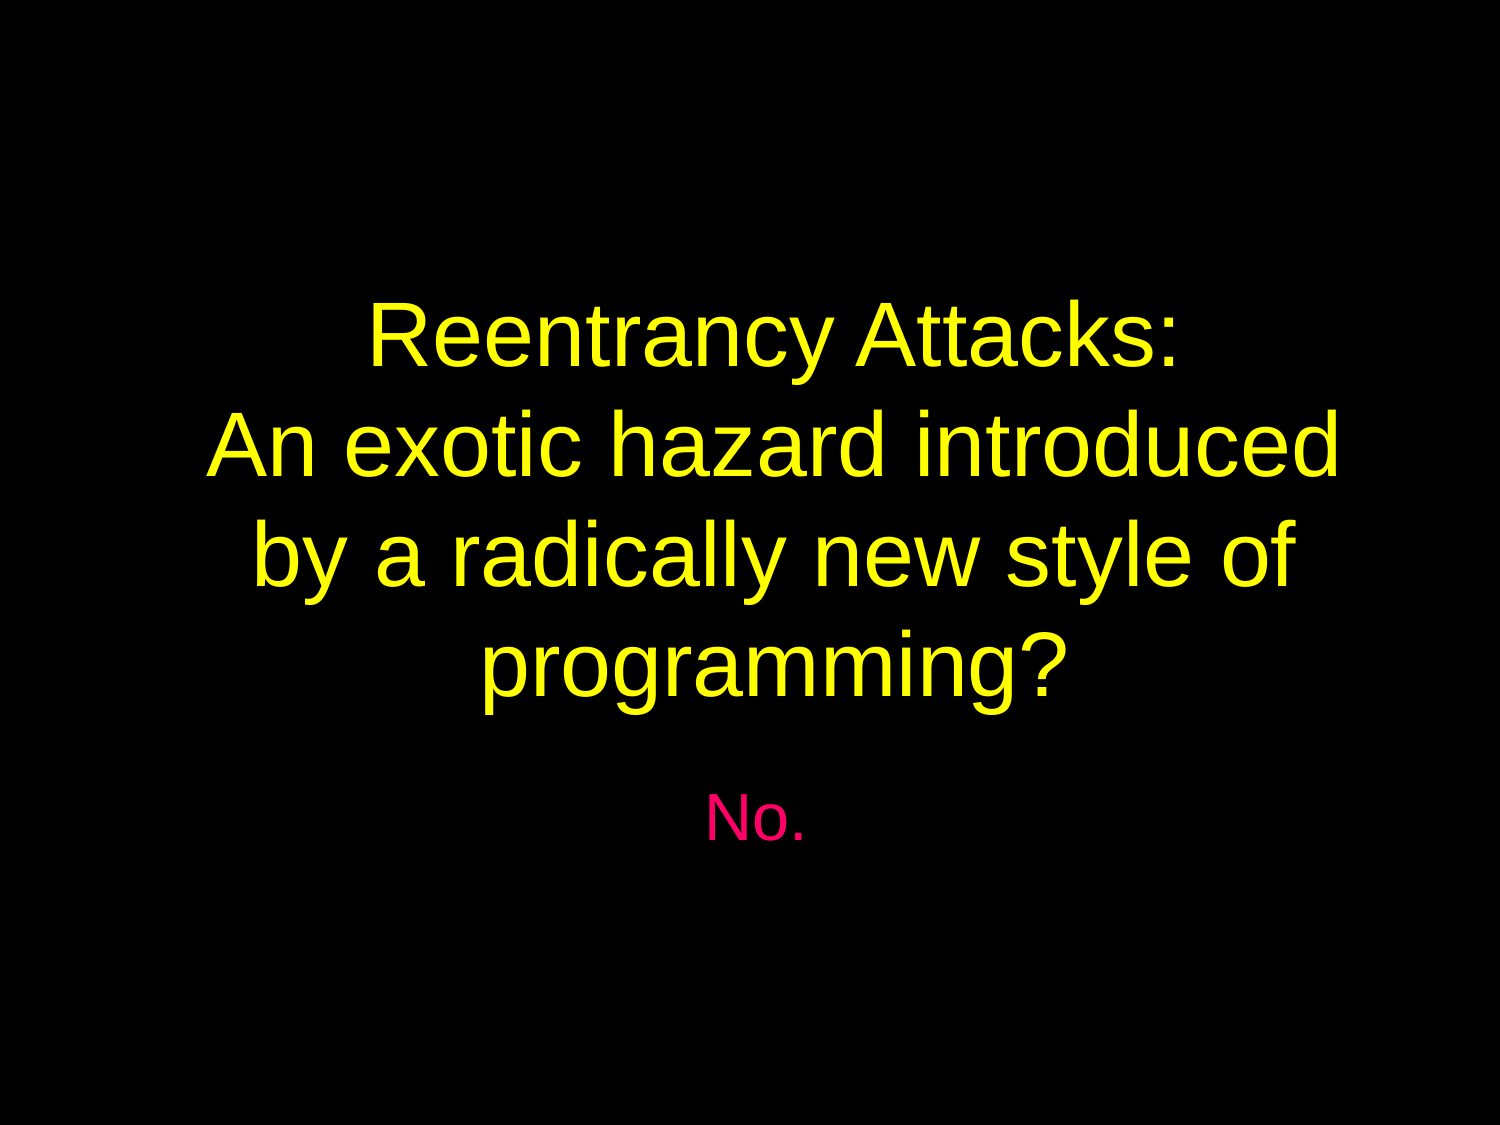

Reentrancy Attacks:
An exotic hazard introduced by a radically new style of programming?
No.